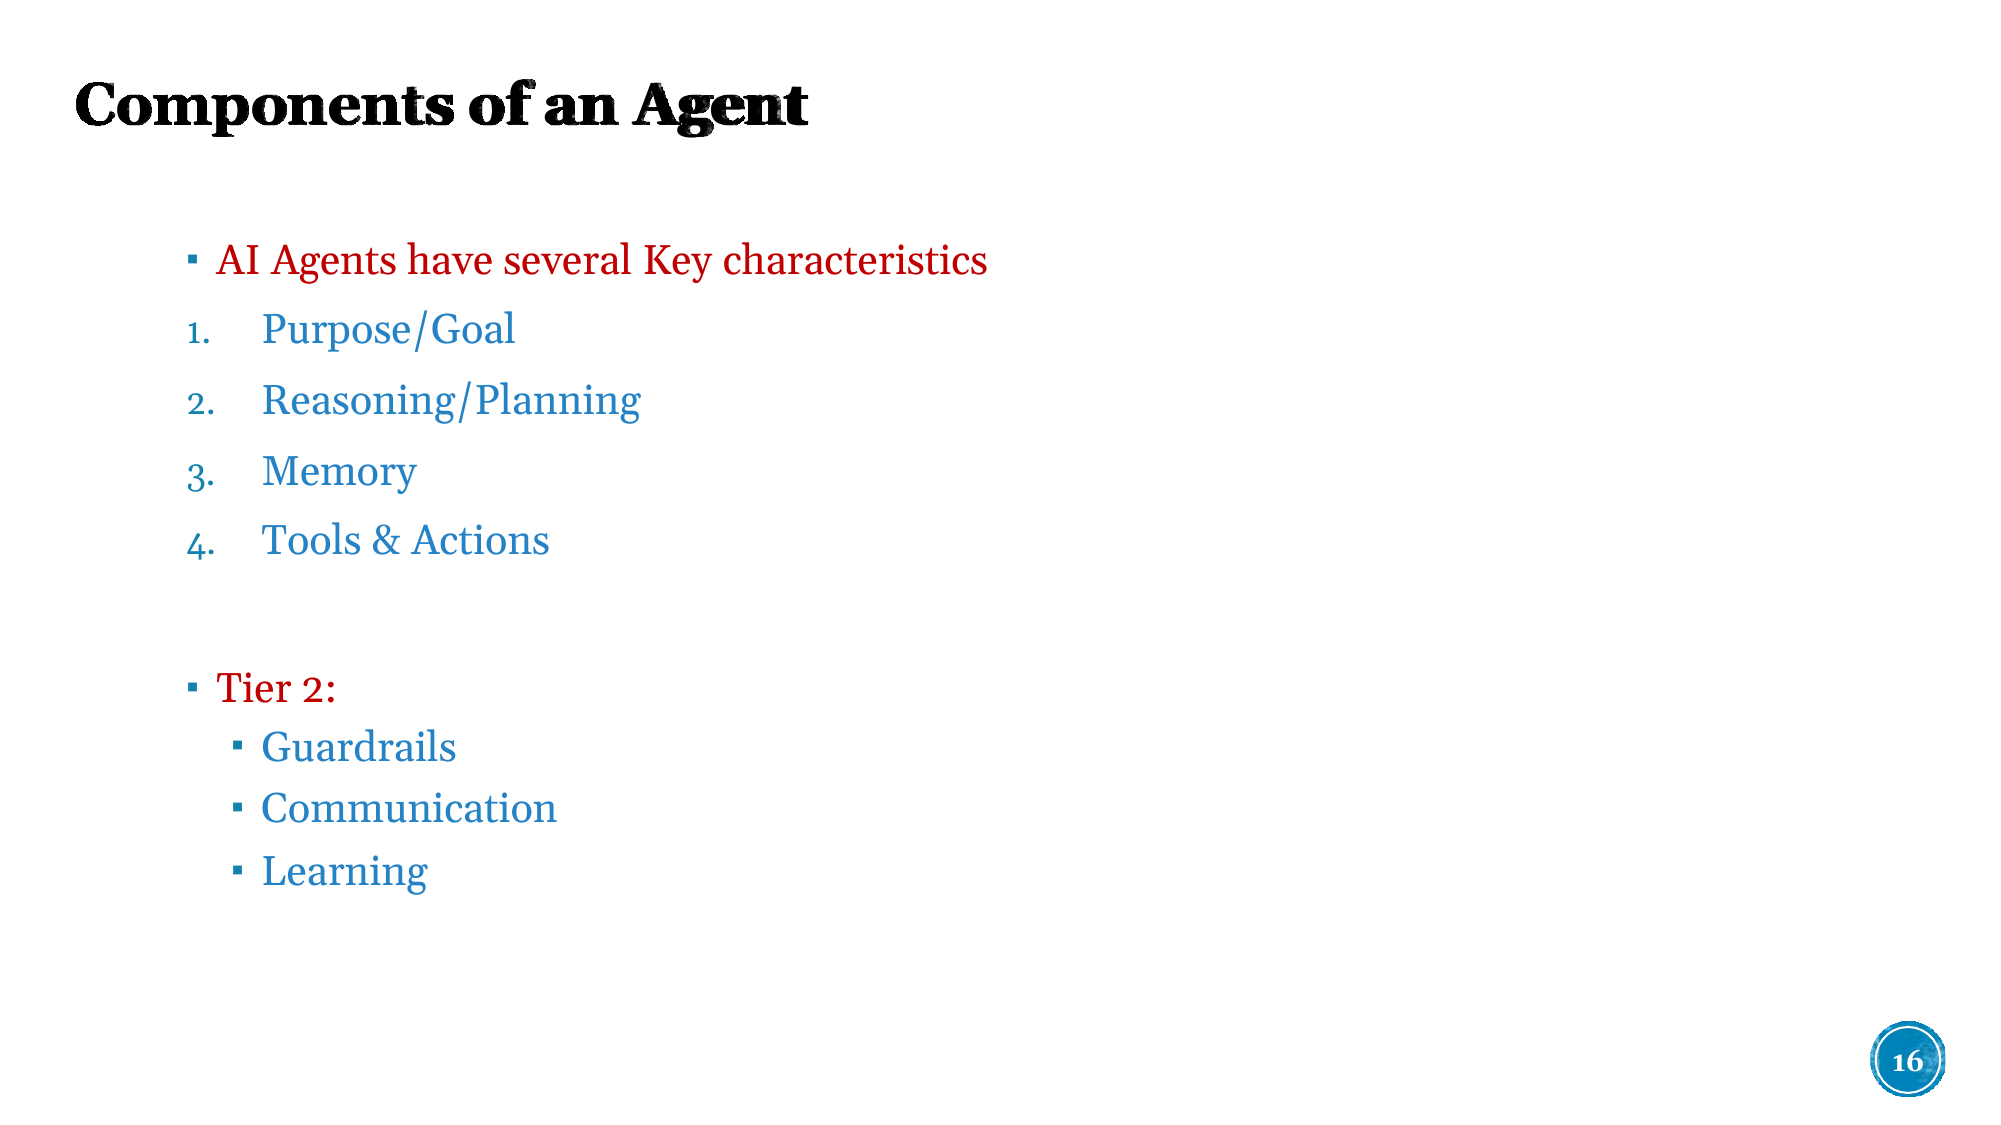

# Components of an Agent

AI Agents have several Key characteristics
Purpose/Goal
Reasoning/Planning
Memory
Tools & Actions

Tier 2:
Guardrails
Communication
Learning

16